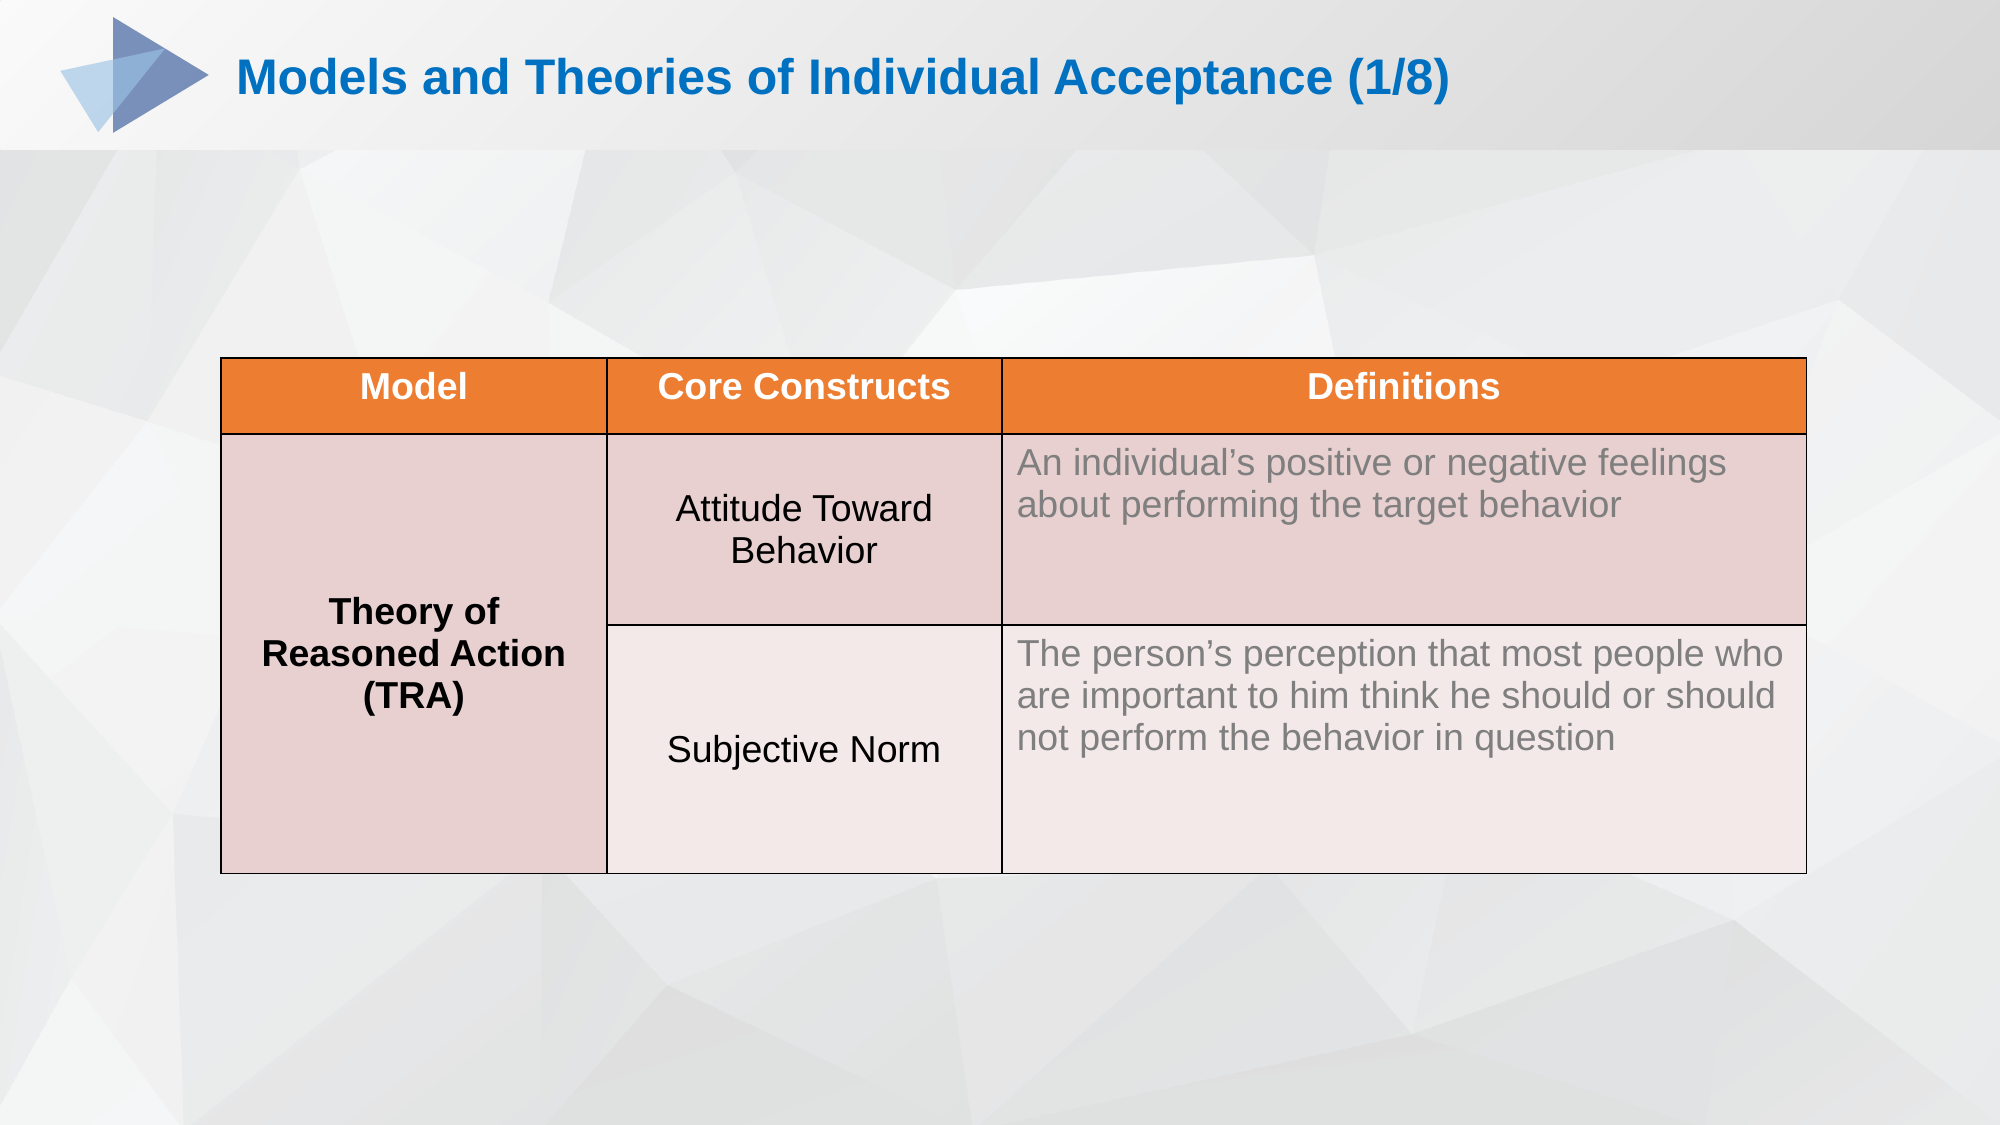

#

Models and Theories of Individual Acceptance (1/8)
| Model | Core Constructs | Definitions |
| --- | --- | --- |
| Theory of Reasoned Action (TRA) | Attitude Toward Behavior | An individual’s positive or negative feelings about performing the target behavior |
|  | Subjective Norm | The person’s perception that most people who are important to him think he should or should not perform the behavior in question |